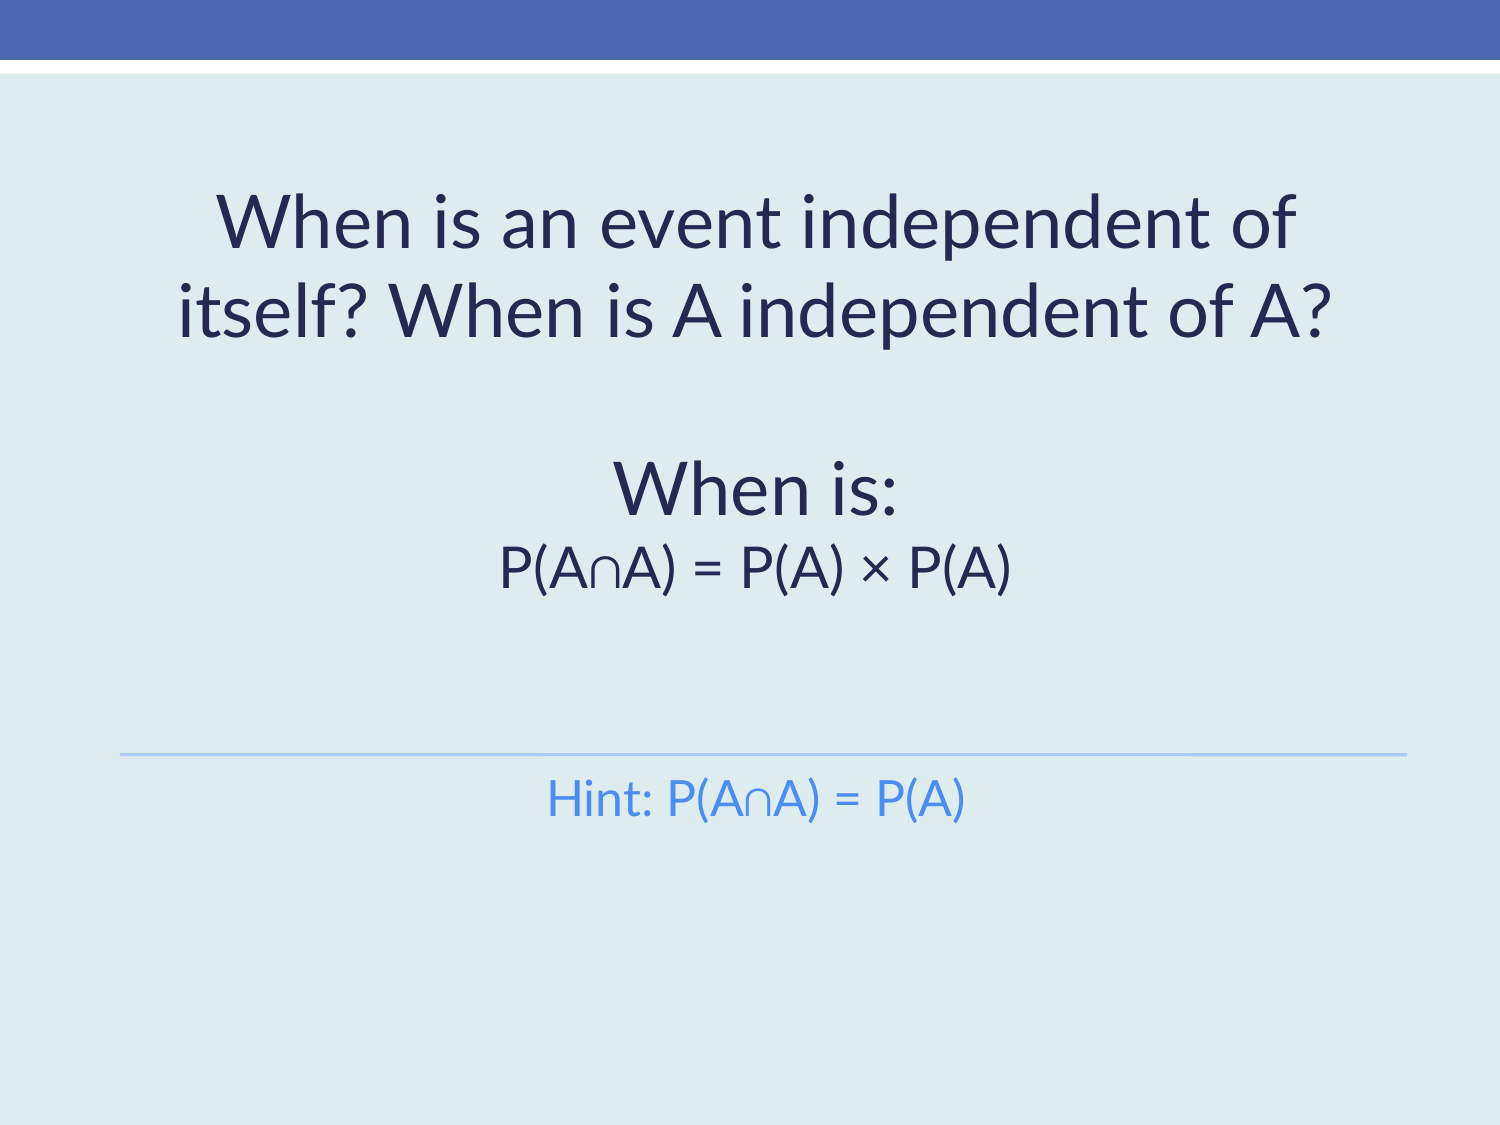

# When is an event independent of itself? When is A independent of A? When is: P(A∩A) = P(A) × P(A)
Hint: P(A∩A) = P(A)